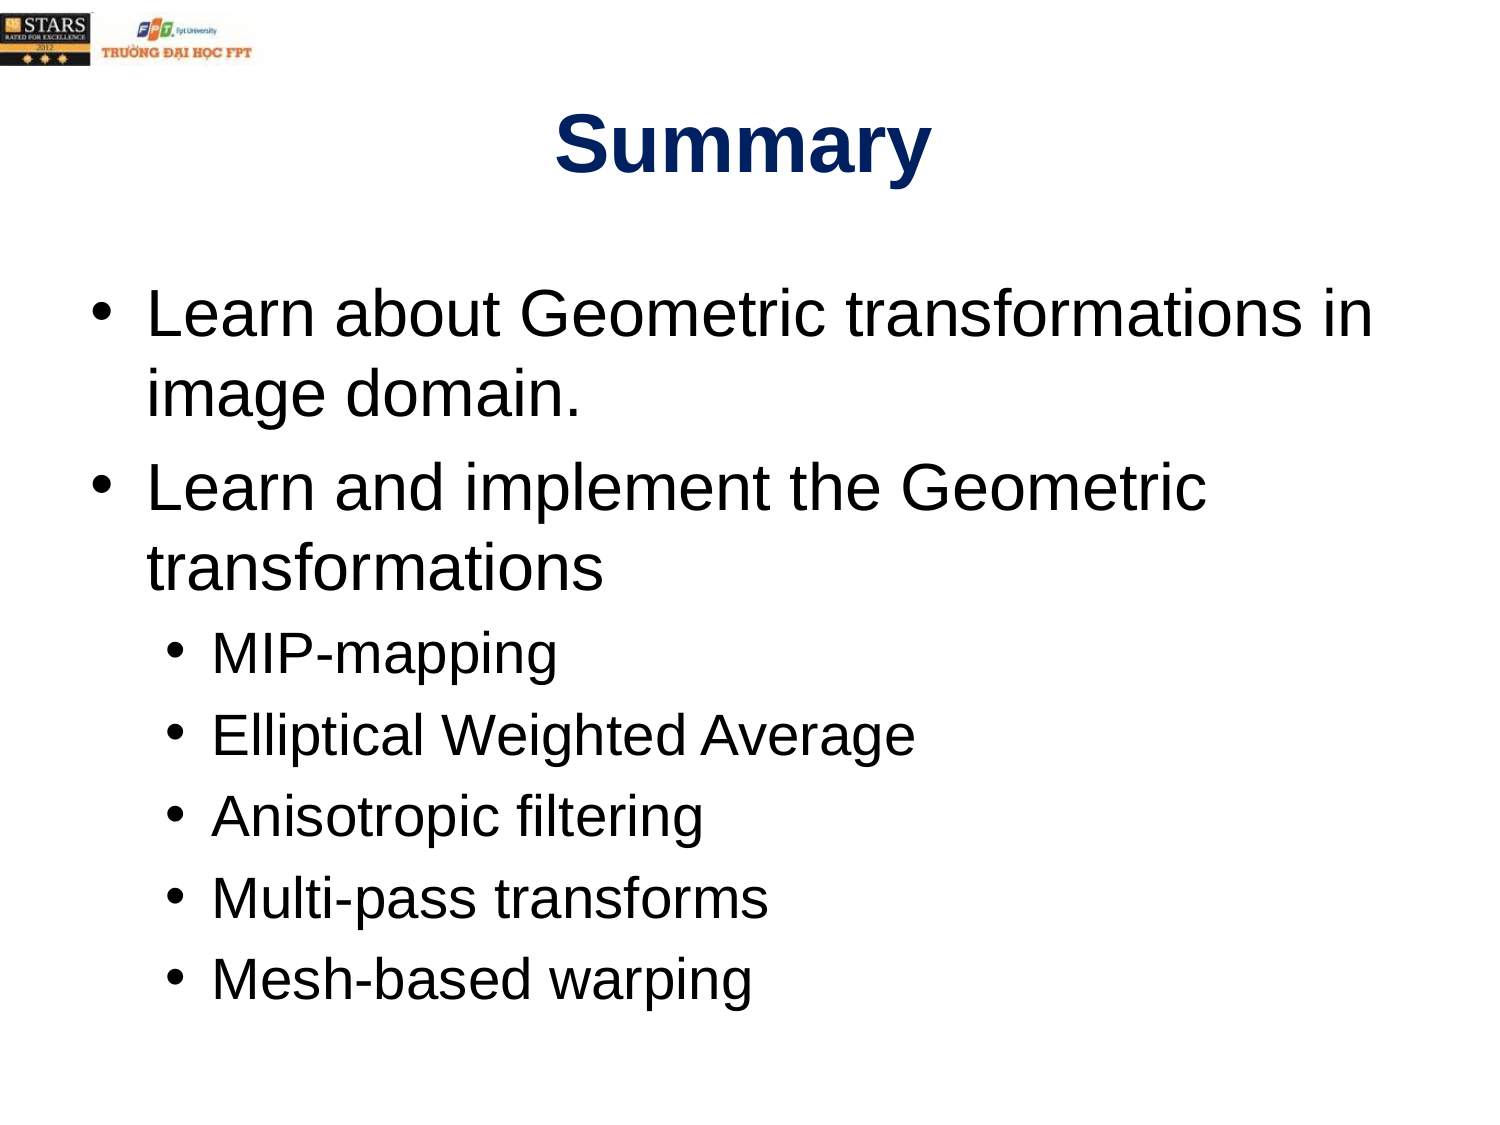

# Summary
Learn about Geometric transformations in image domain.
Learn and implement the Geometric transformations
MIP-mapping
Elliptical Weighted Average
Anisotropic filtering
Multi-pass transforms
Mesh-based warping